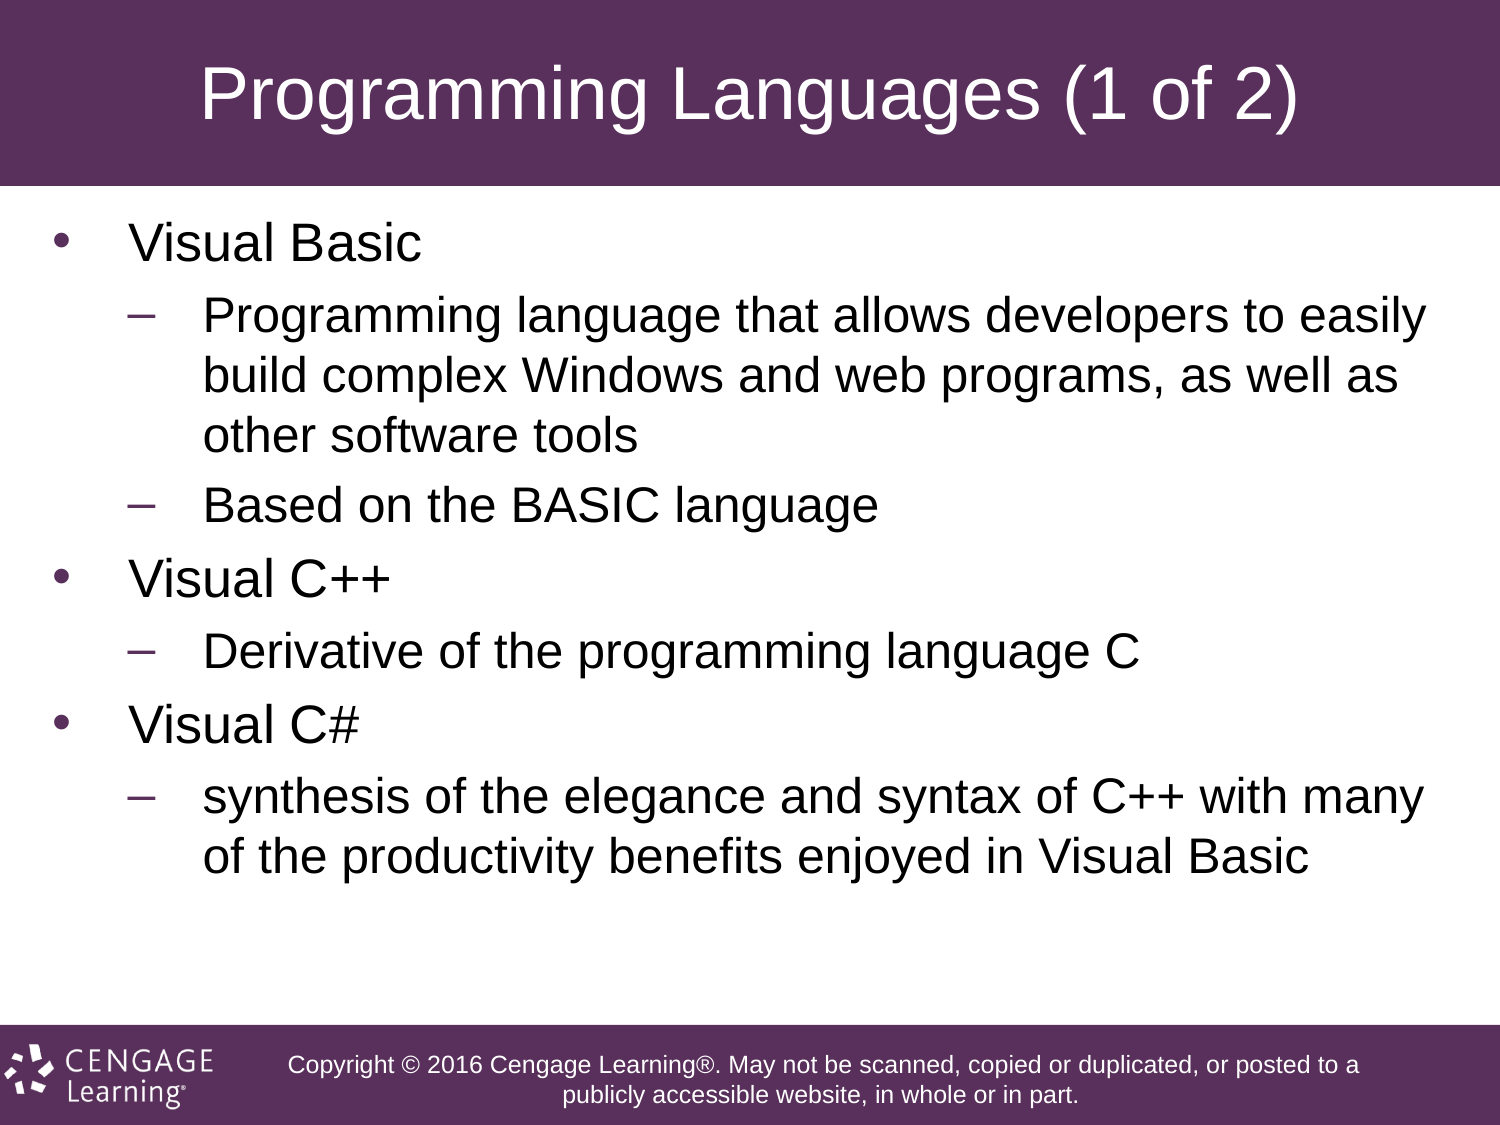

# Programming Languages (1 of 2)
Visual Basic
Programming language that allows developers to easily build complex Windows and web programs, as well as other software tools
Based on the BASIC language
Visual C++
Derivative of the programming language C
Visual C#
synthesis of the elegance and syntax of C++ with many of the productivity benefits enjoyed in Visual Basic